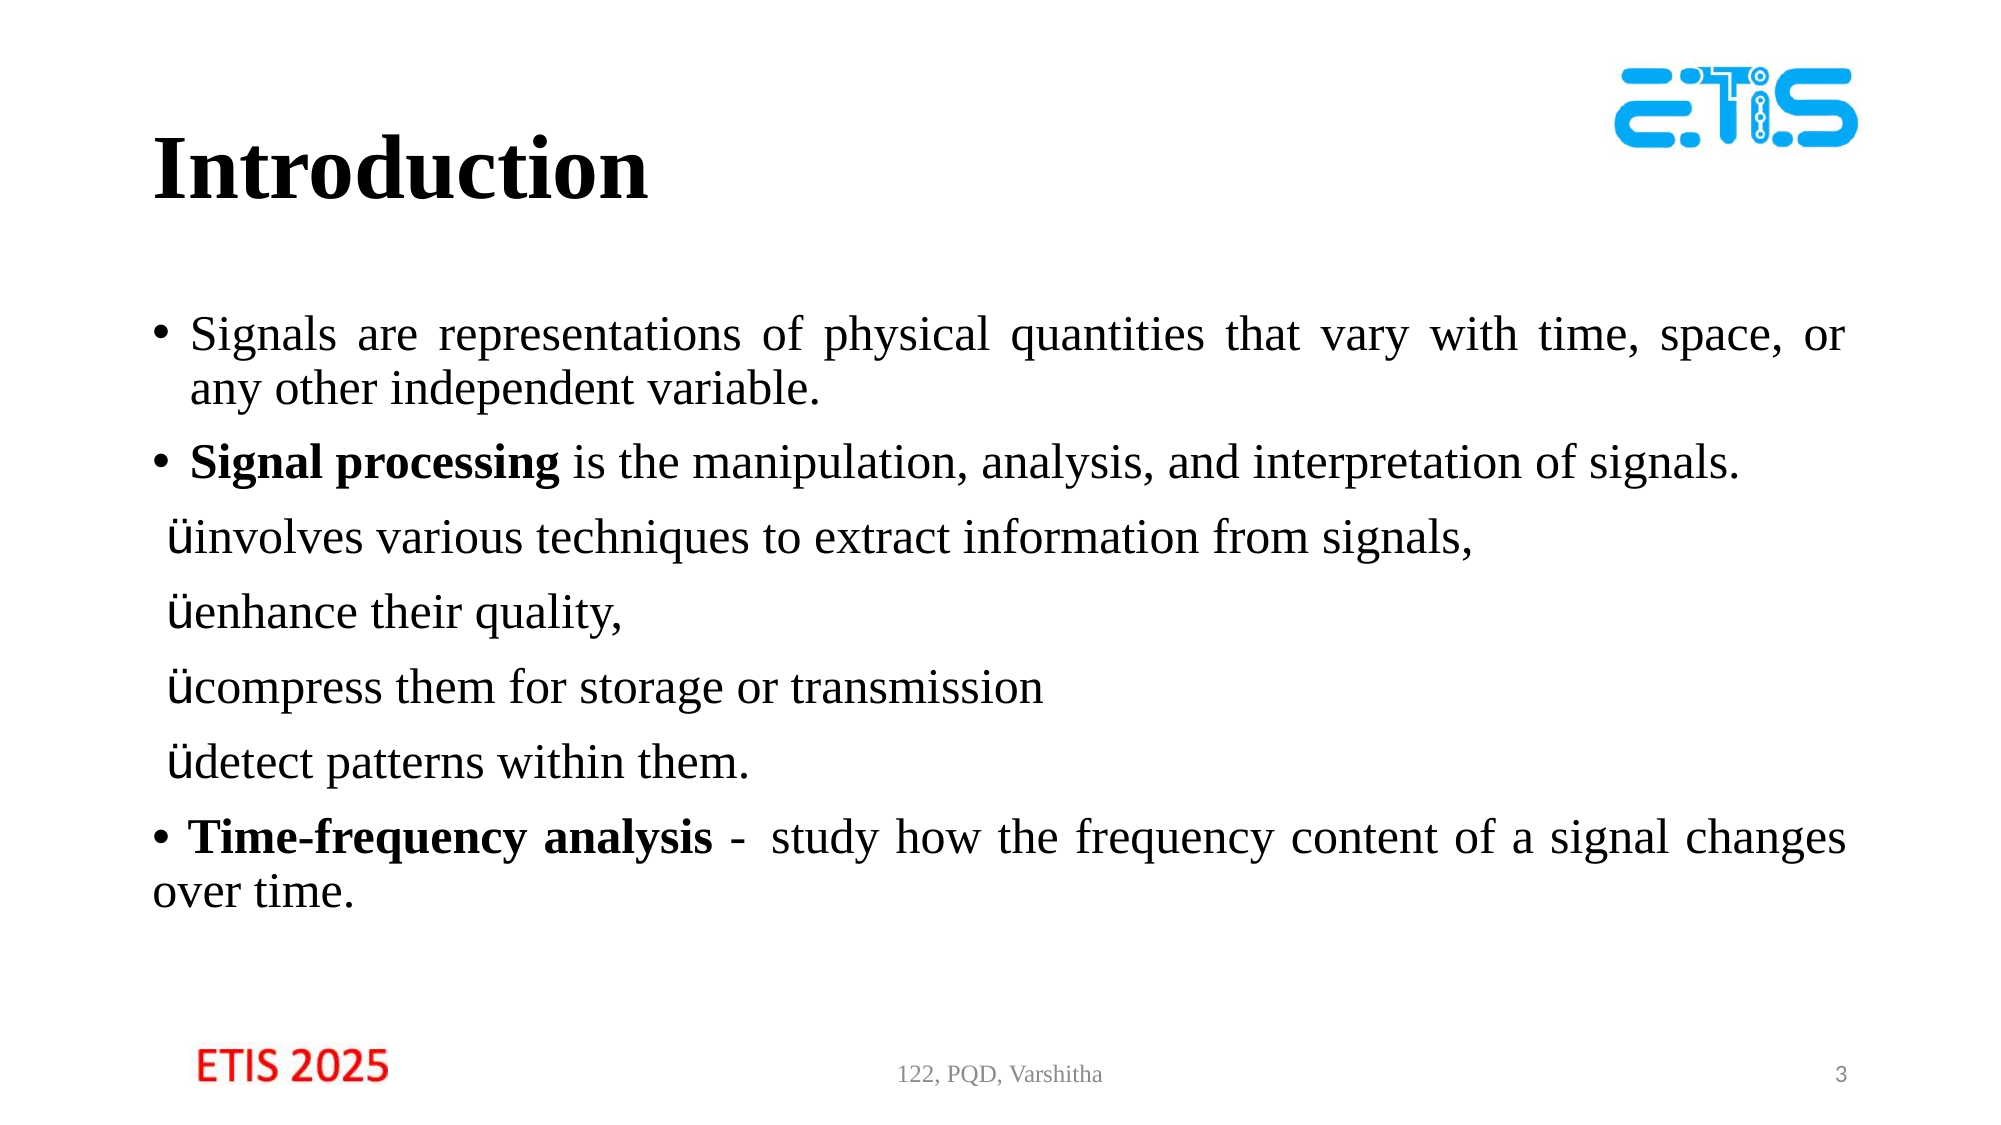

# Introduction
Signals are representations of physical quantities that vary with time, space, or any other independent variable.
Signal processing is the manipulation, analysis, and interpretation of signals.
 üinvolves various techniques to extract information from signals,
 üenhance their quality,
 ücompress them for storage or transmission
 üdetect patterns within them.
• Time-frequency analysis -  study how the frequency content of a signal changes over time.

122, PQD, Varshitha
3